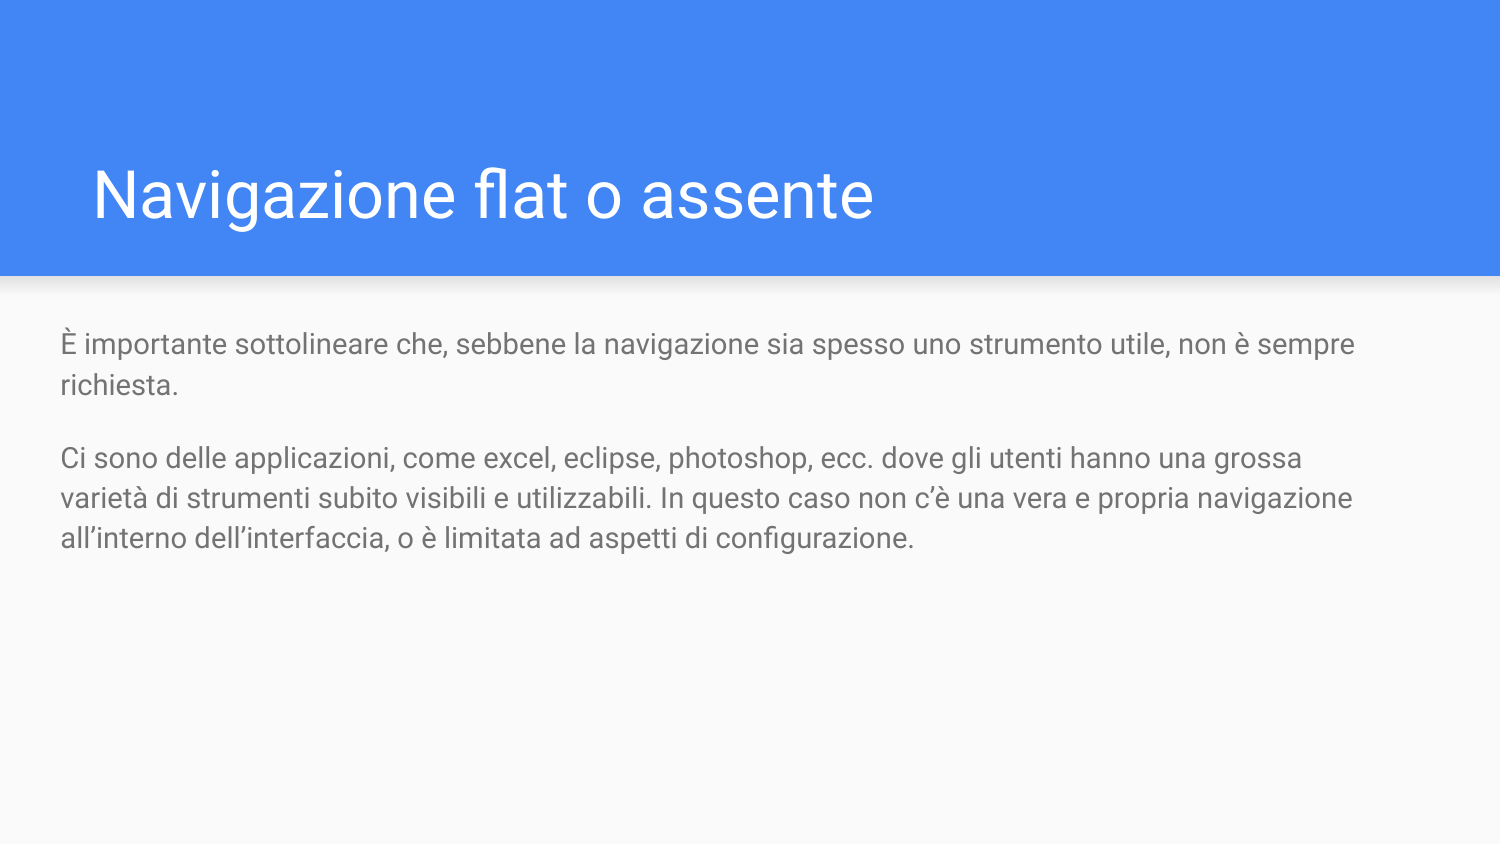

# Navigazione flat o assente
È importante sottolineare che, sebbene la navigazione sia spesso uno strumento utile, non è sempre richiesta.
Ci sono delle applicazioni, come excel, eclipse, photoshop, ecc. dove gli utenti hanno una grossa varietà di strumenti subito visibili e utilizzabili. In questo caso non c’è una vera e propria navigazione all’interno dell’interfaccia, o è limitata ad aspetti di configurazione.